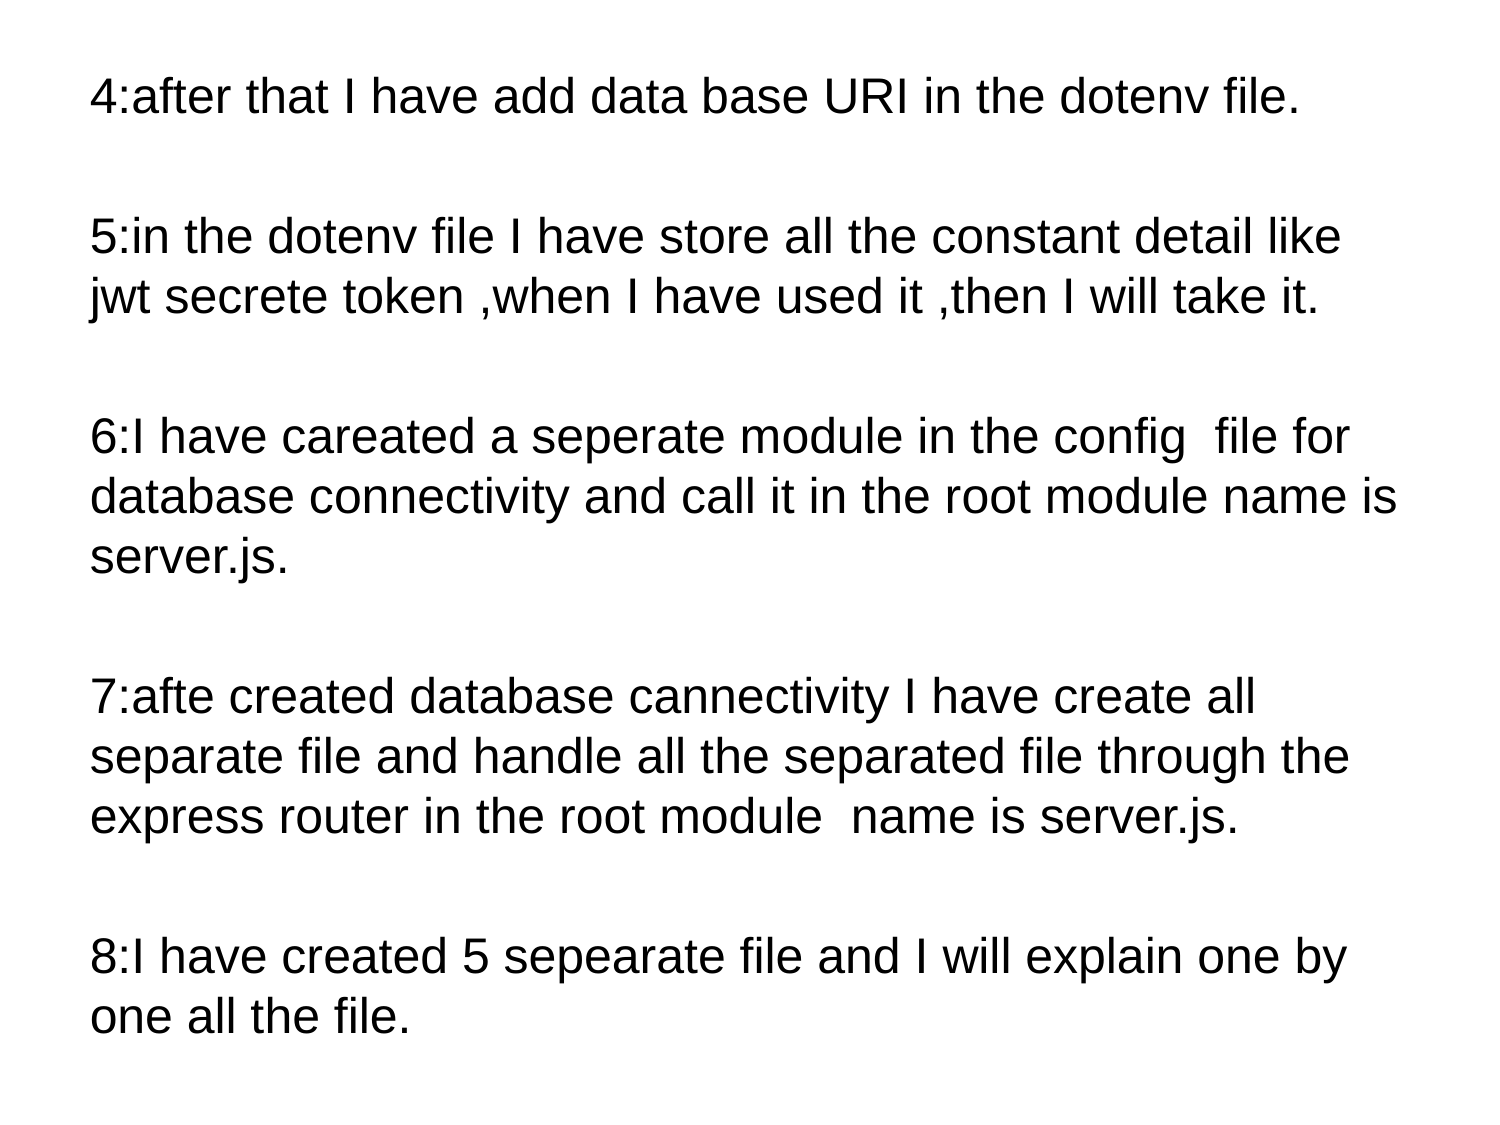

4:after that I have add data base URI in the dotenv file.

5:in the dotenv file I have store all the constant detail like jwt secrete token ,when I have used it ,then I will take it.

6:I have careated a seperate module in the config  file for database connectivity and call it in the root module name is server.js.

7:afte created database cannectivity I have create all separate file and handle all the separated file through the express router in the root module  name is server.js.

8:I have created 5 sepearate file and I will explain one by one all the file.